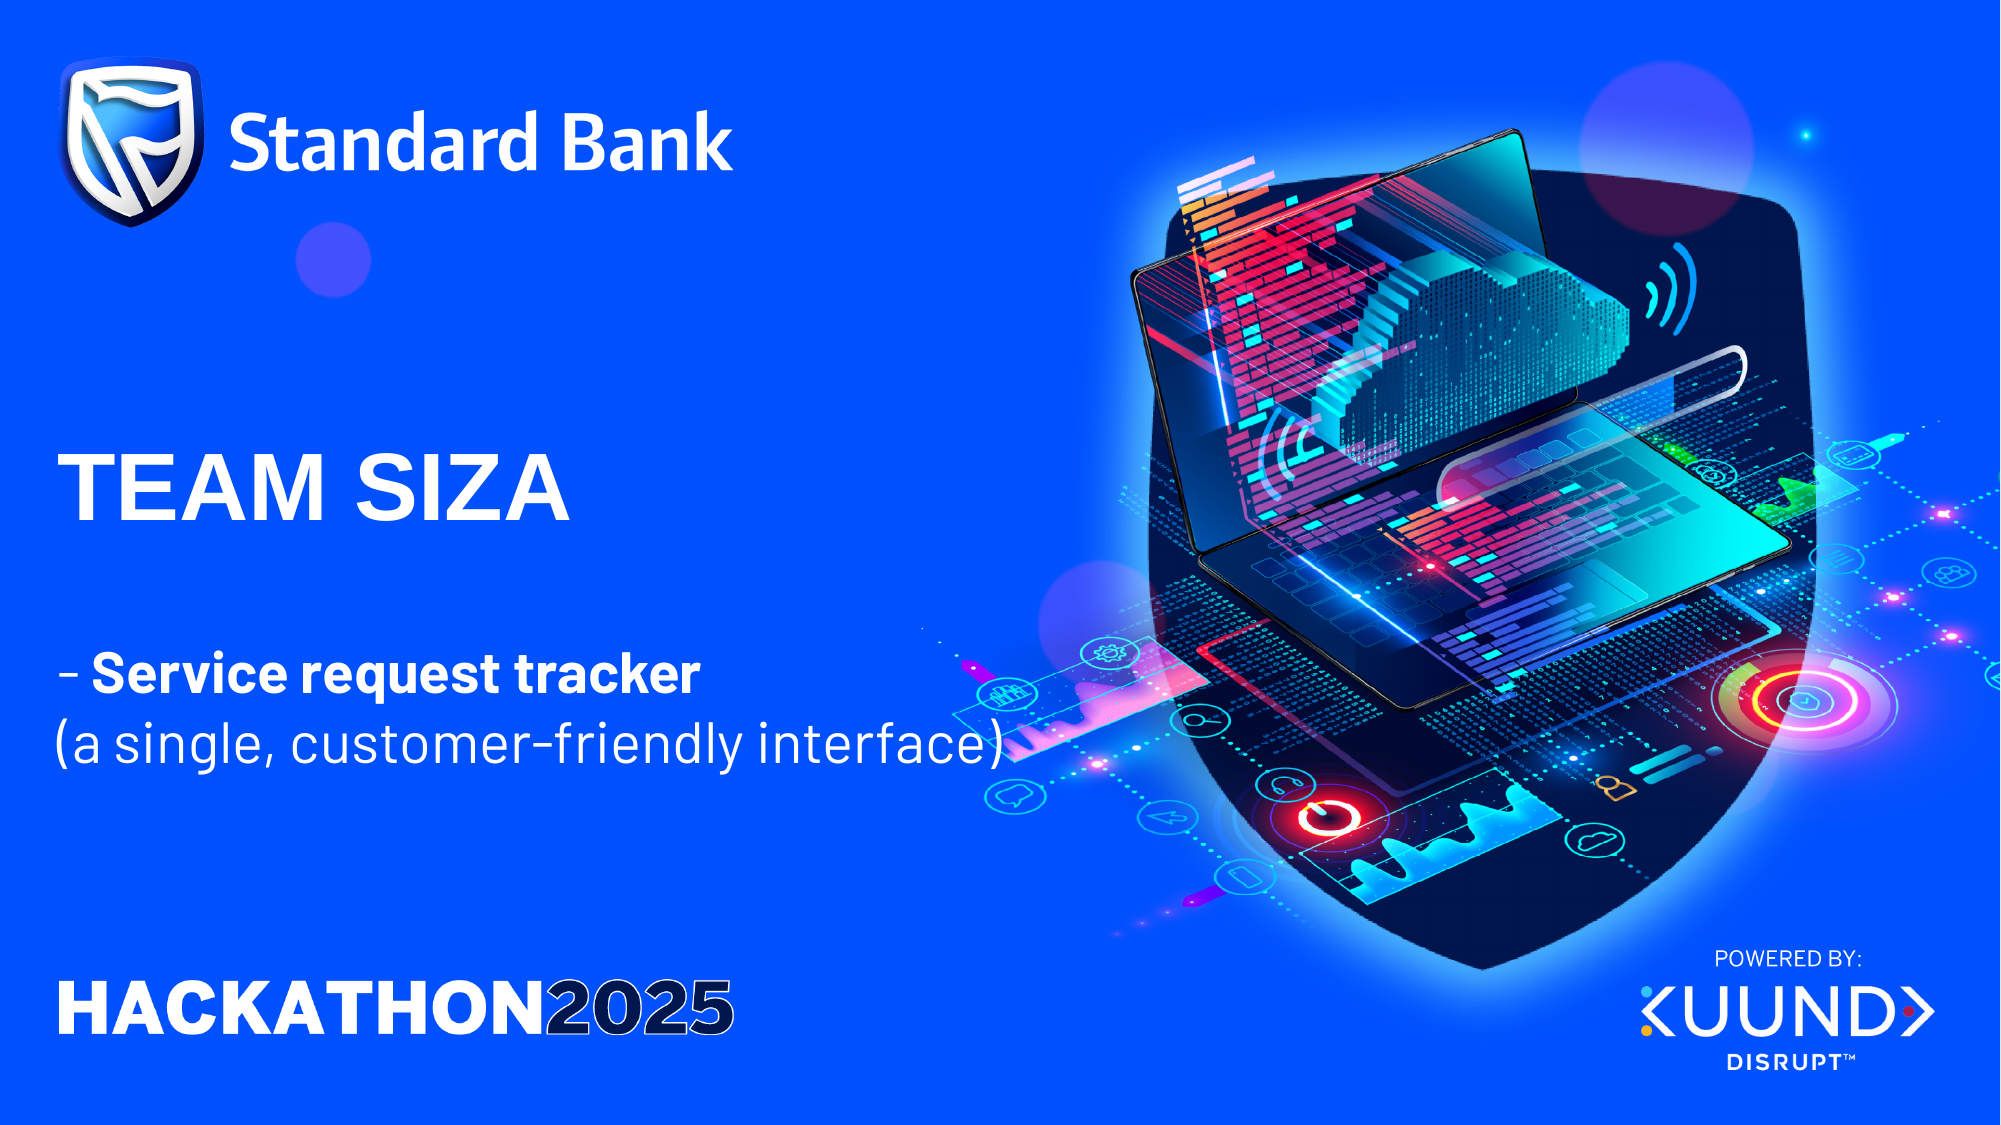

# TEAM SIZA
- Service request tracker
(a single, customer-friendly interface)